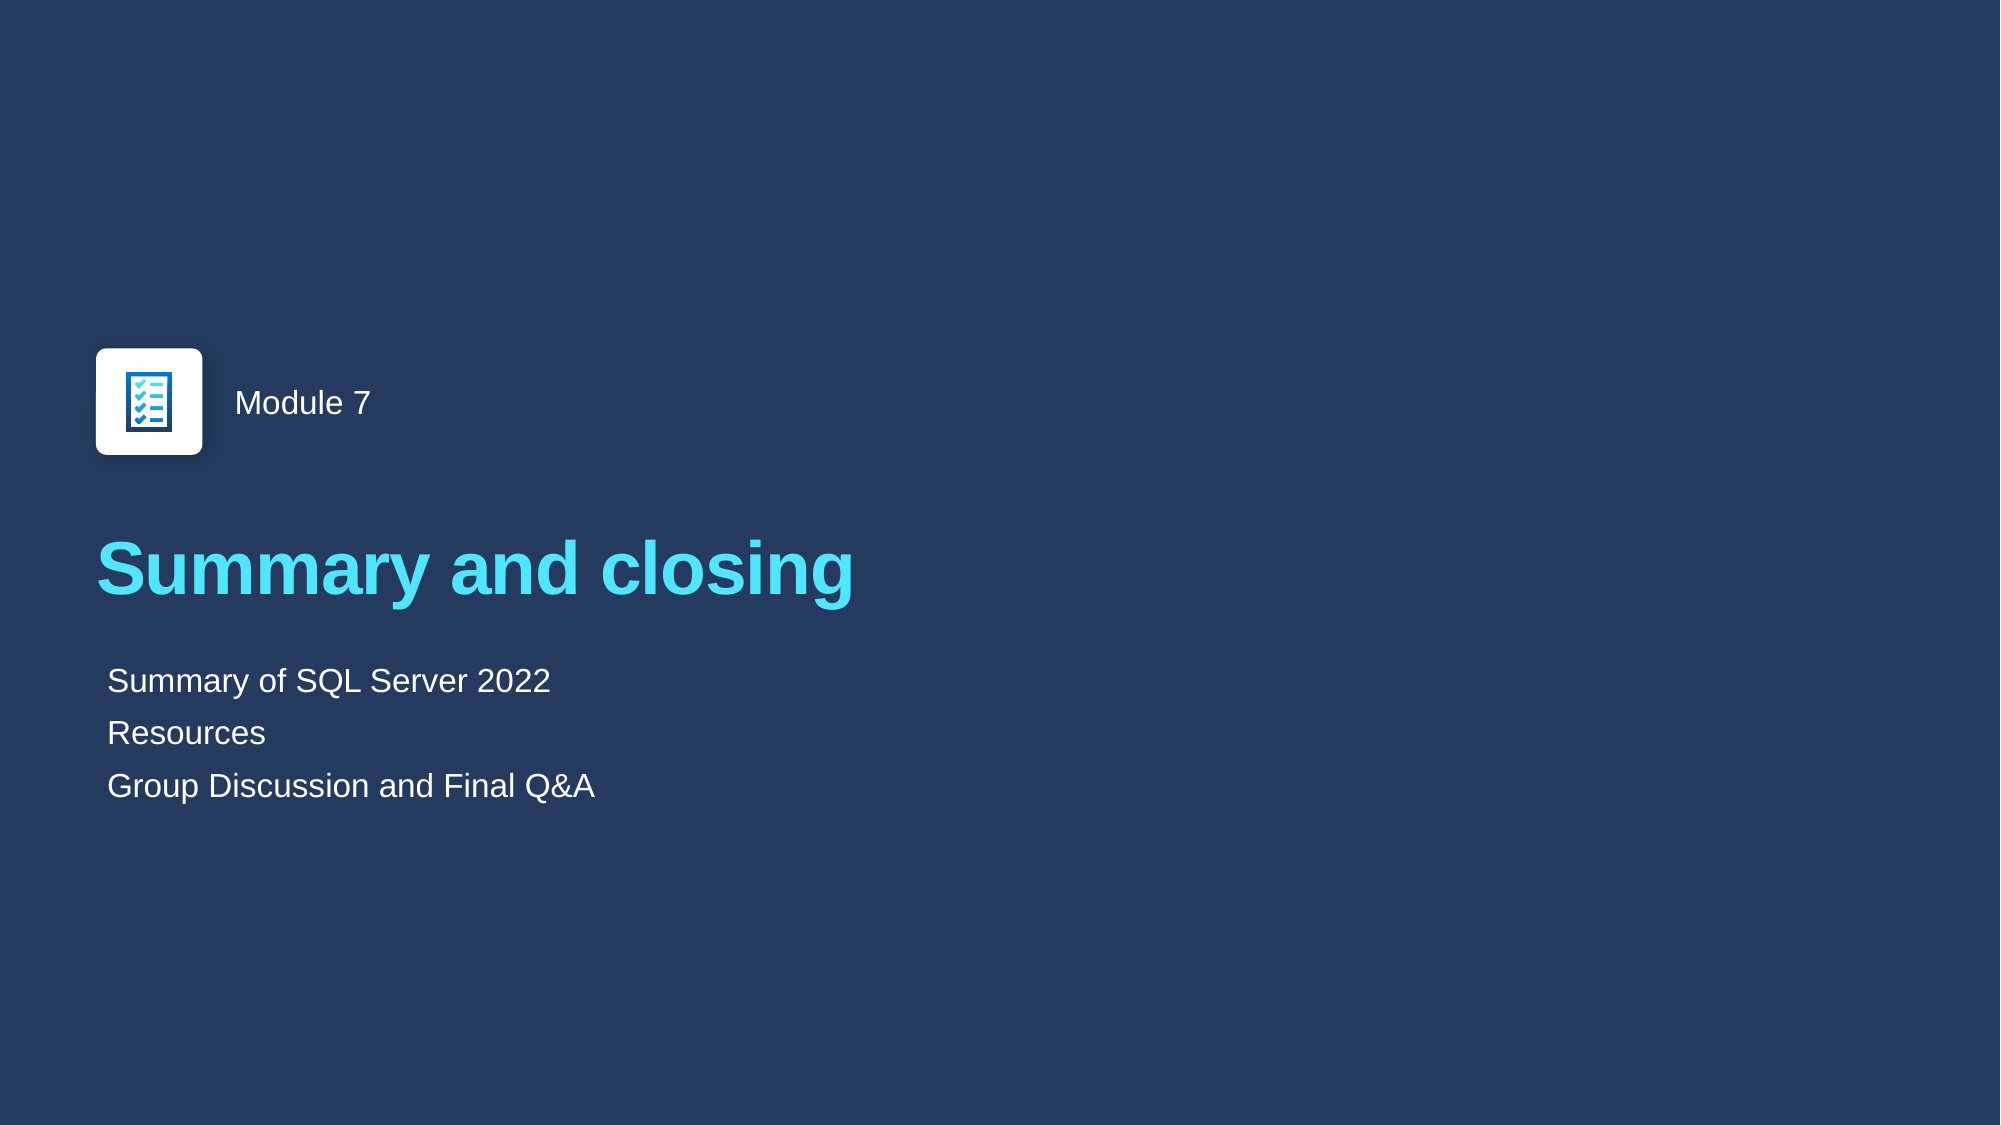

Module 7
# Summary and closing
Summary of SQL Server 2022
Resources
Group Discussion and Final Q&A